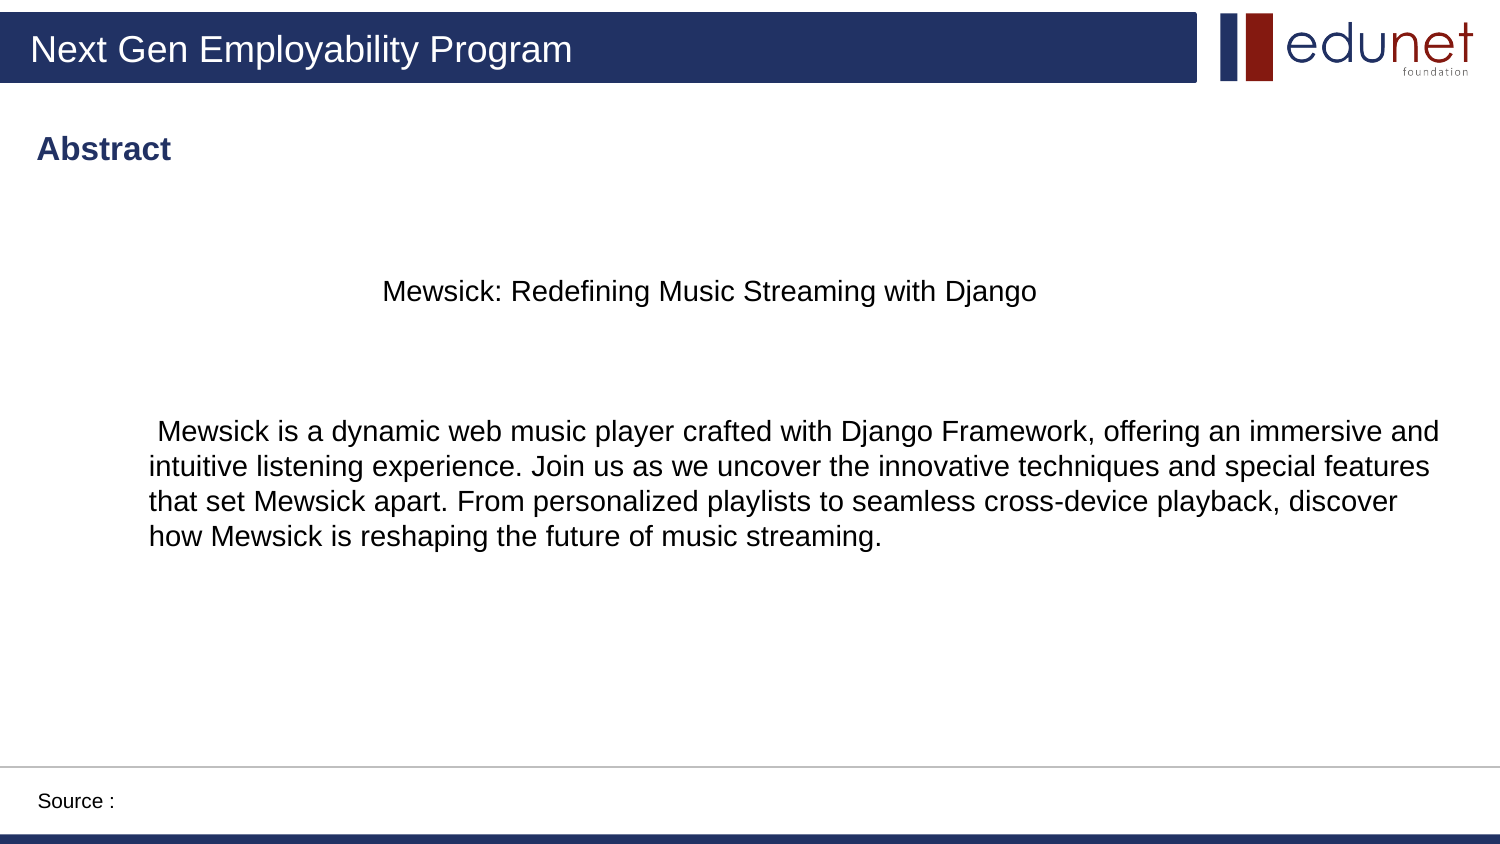

# Abstract

 Mewsick: Redefining Music Streaming with Django

 Mewsick is a dynamic web music player crafted with Django Framework, offering an immersive and intuitive listening experience. Join us as we uncover the innovative techniques and special features that set Mewsick apart. From personalized playlists to seamless cross-device playback, discover how Mewsick is reshaping the future of music streaming.
Source :